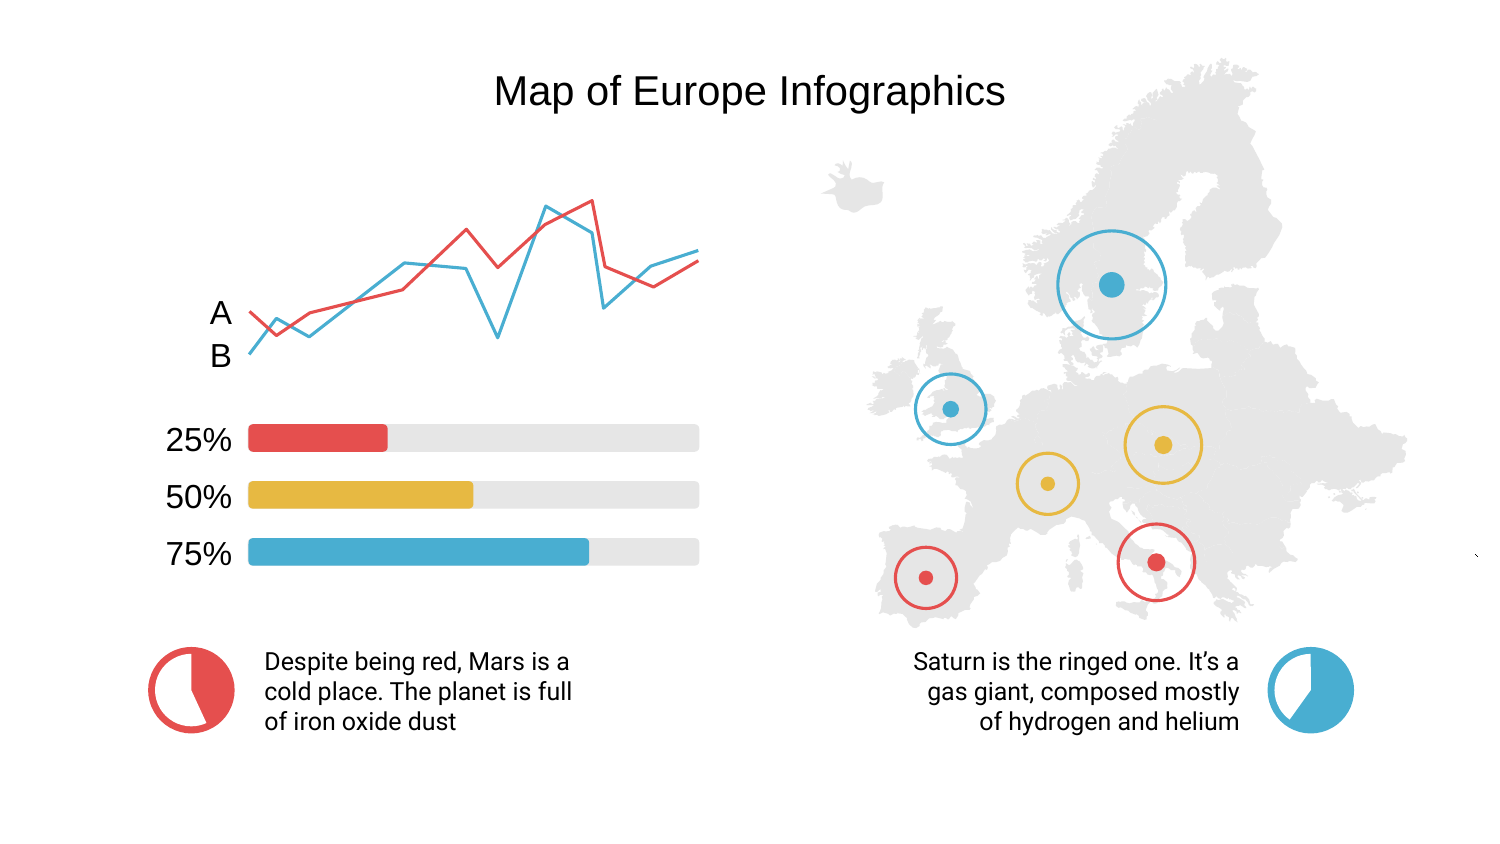

# Map of Europe Infographics

A
B

25%

50%

75%

Despite being red, Mars is a cold place. The planet is full of iron oxide dust
Saturn is the ringed one. It’s a gas giant, composed mostly of hydrogen and helium